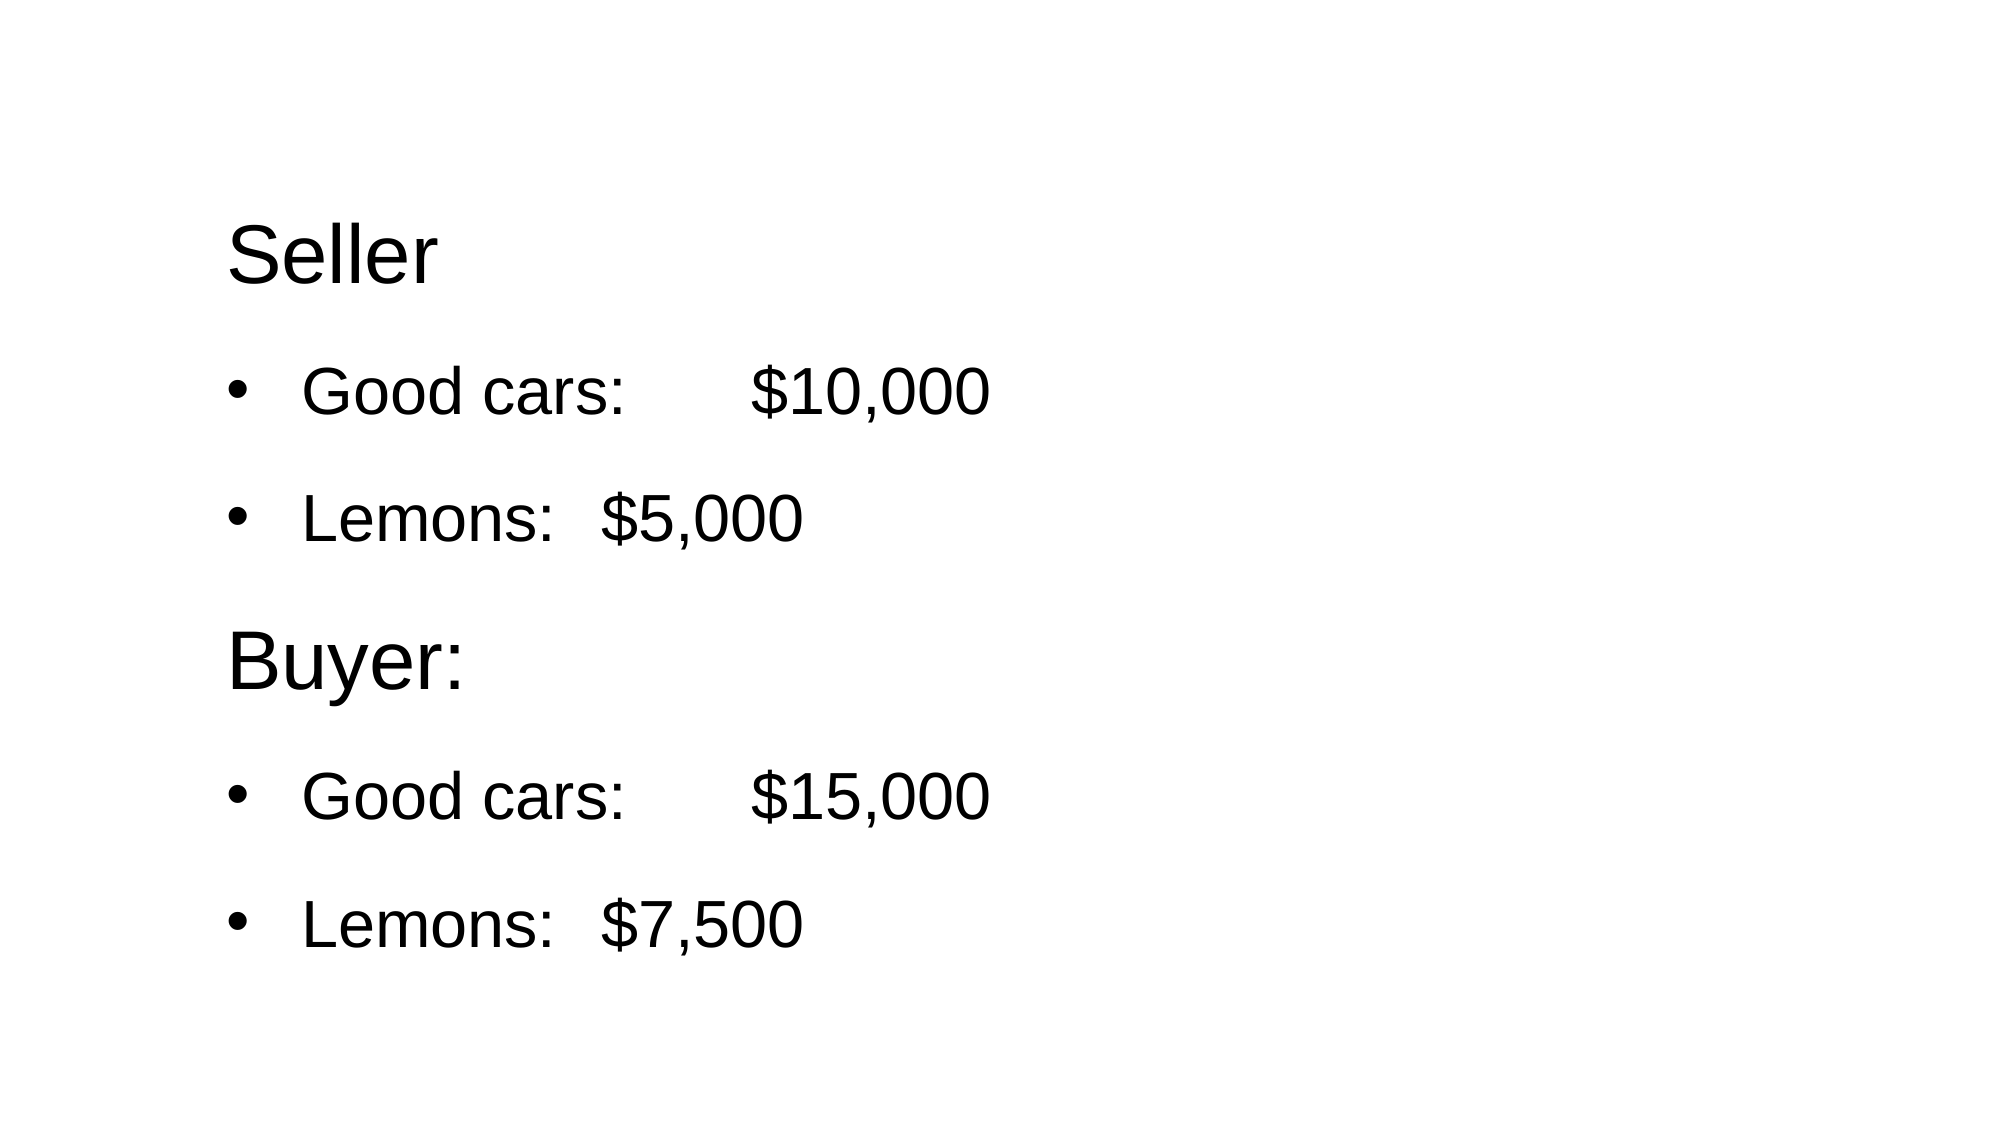

Seller
Good cars: 	$10,000
Lemons: 	$5,000
Buyer:
Good cars: 	$15,000
Lemons: 	$7,500